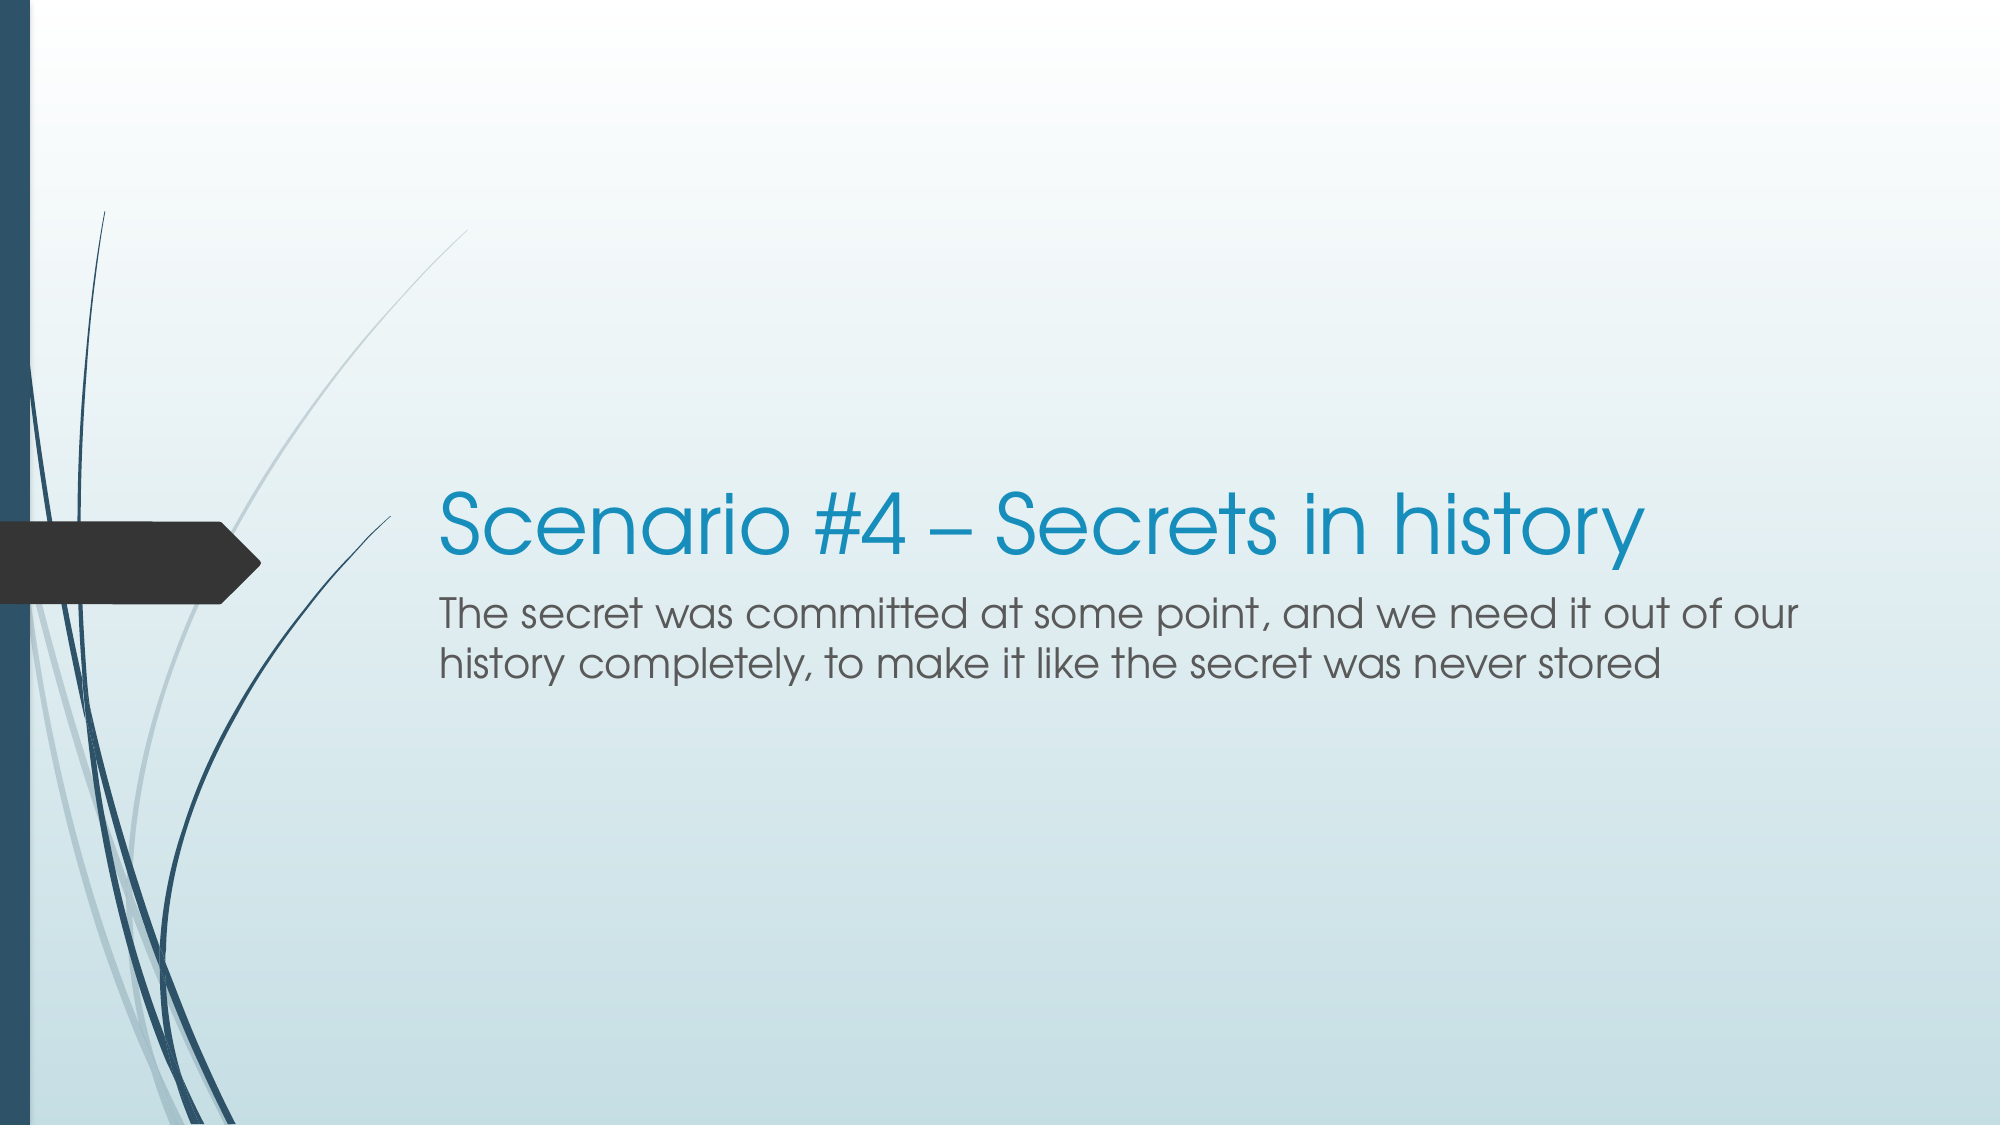

# Scenario #4 – Secrets in history
The secret was committed at some point, and we need it out of our history completely, to make it like the secret was never stored